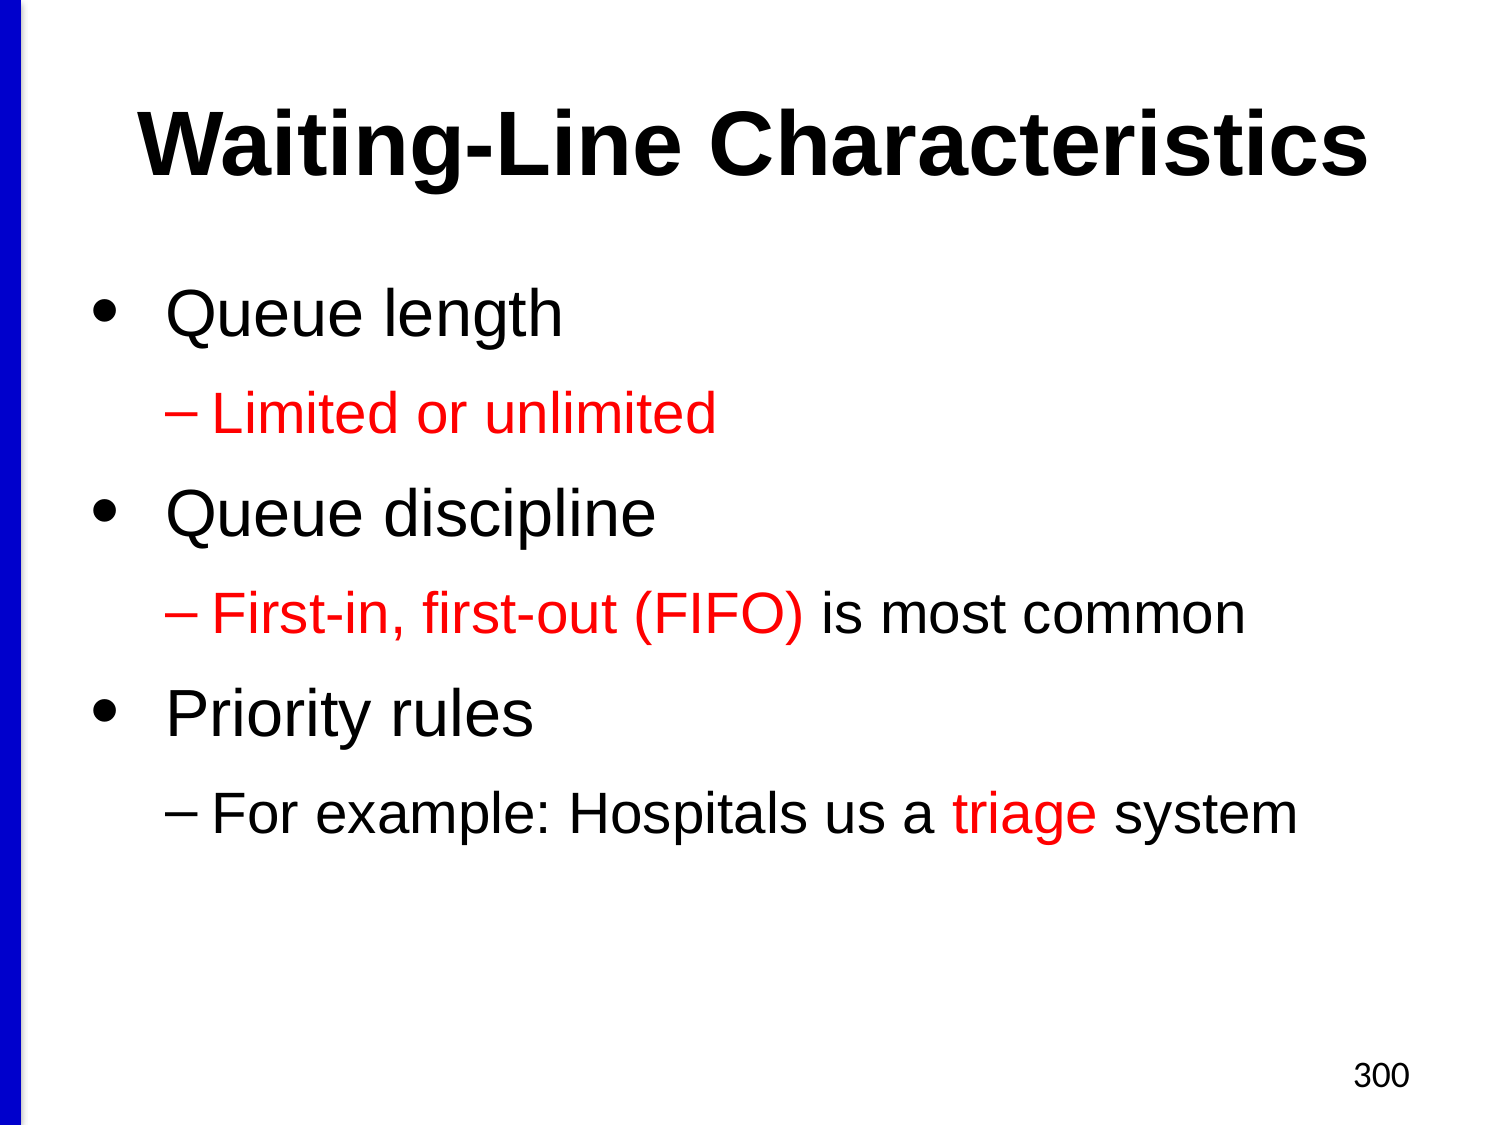

# Waiting-Line Characteristics
Queue length
Limited or unlimited
Queue discipline
First-in, first-out (FIFO) is most common
Priority rules
For example: Hospitals us a triage system
300